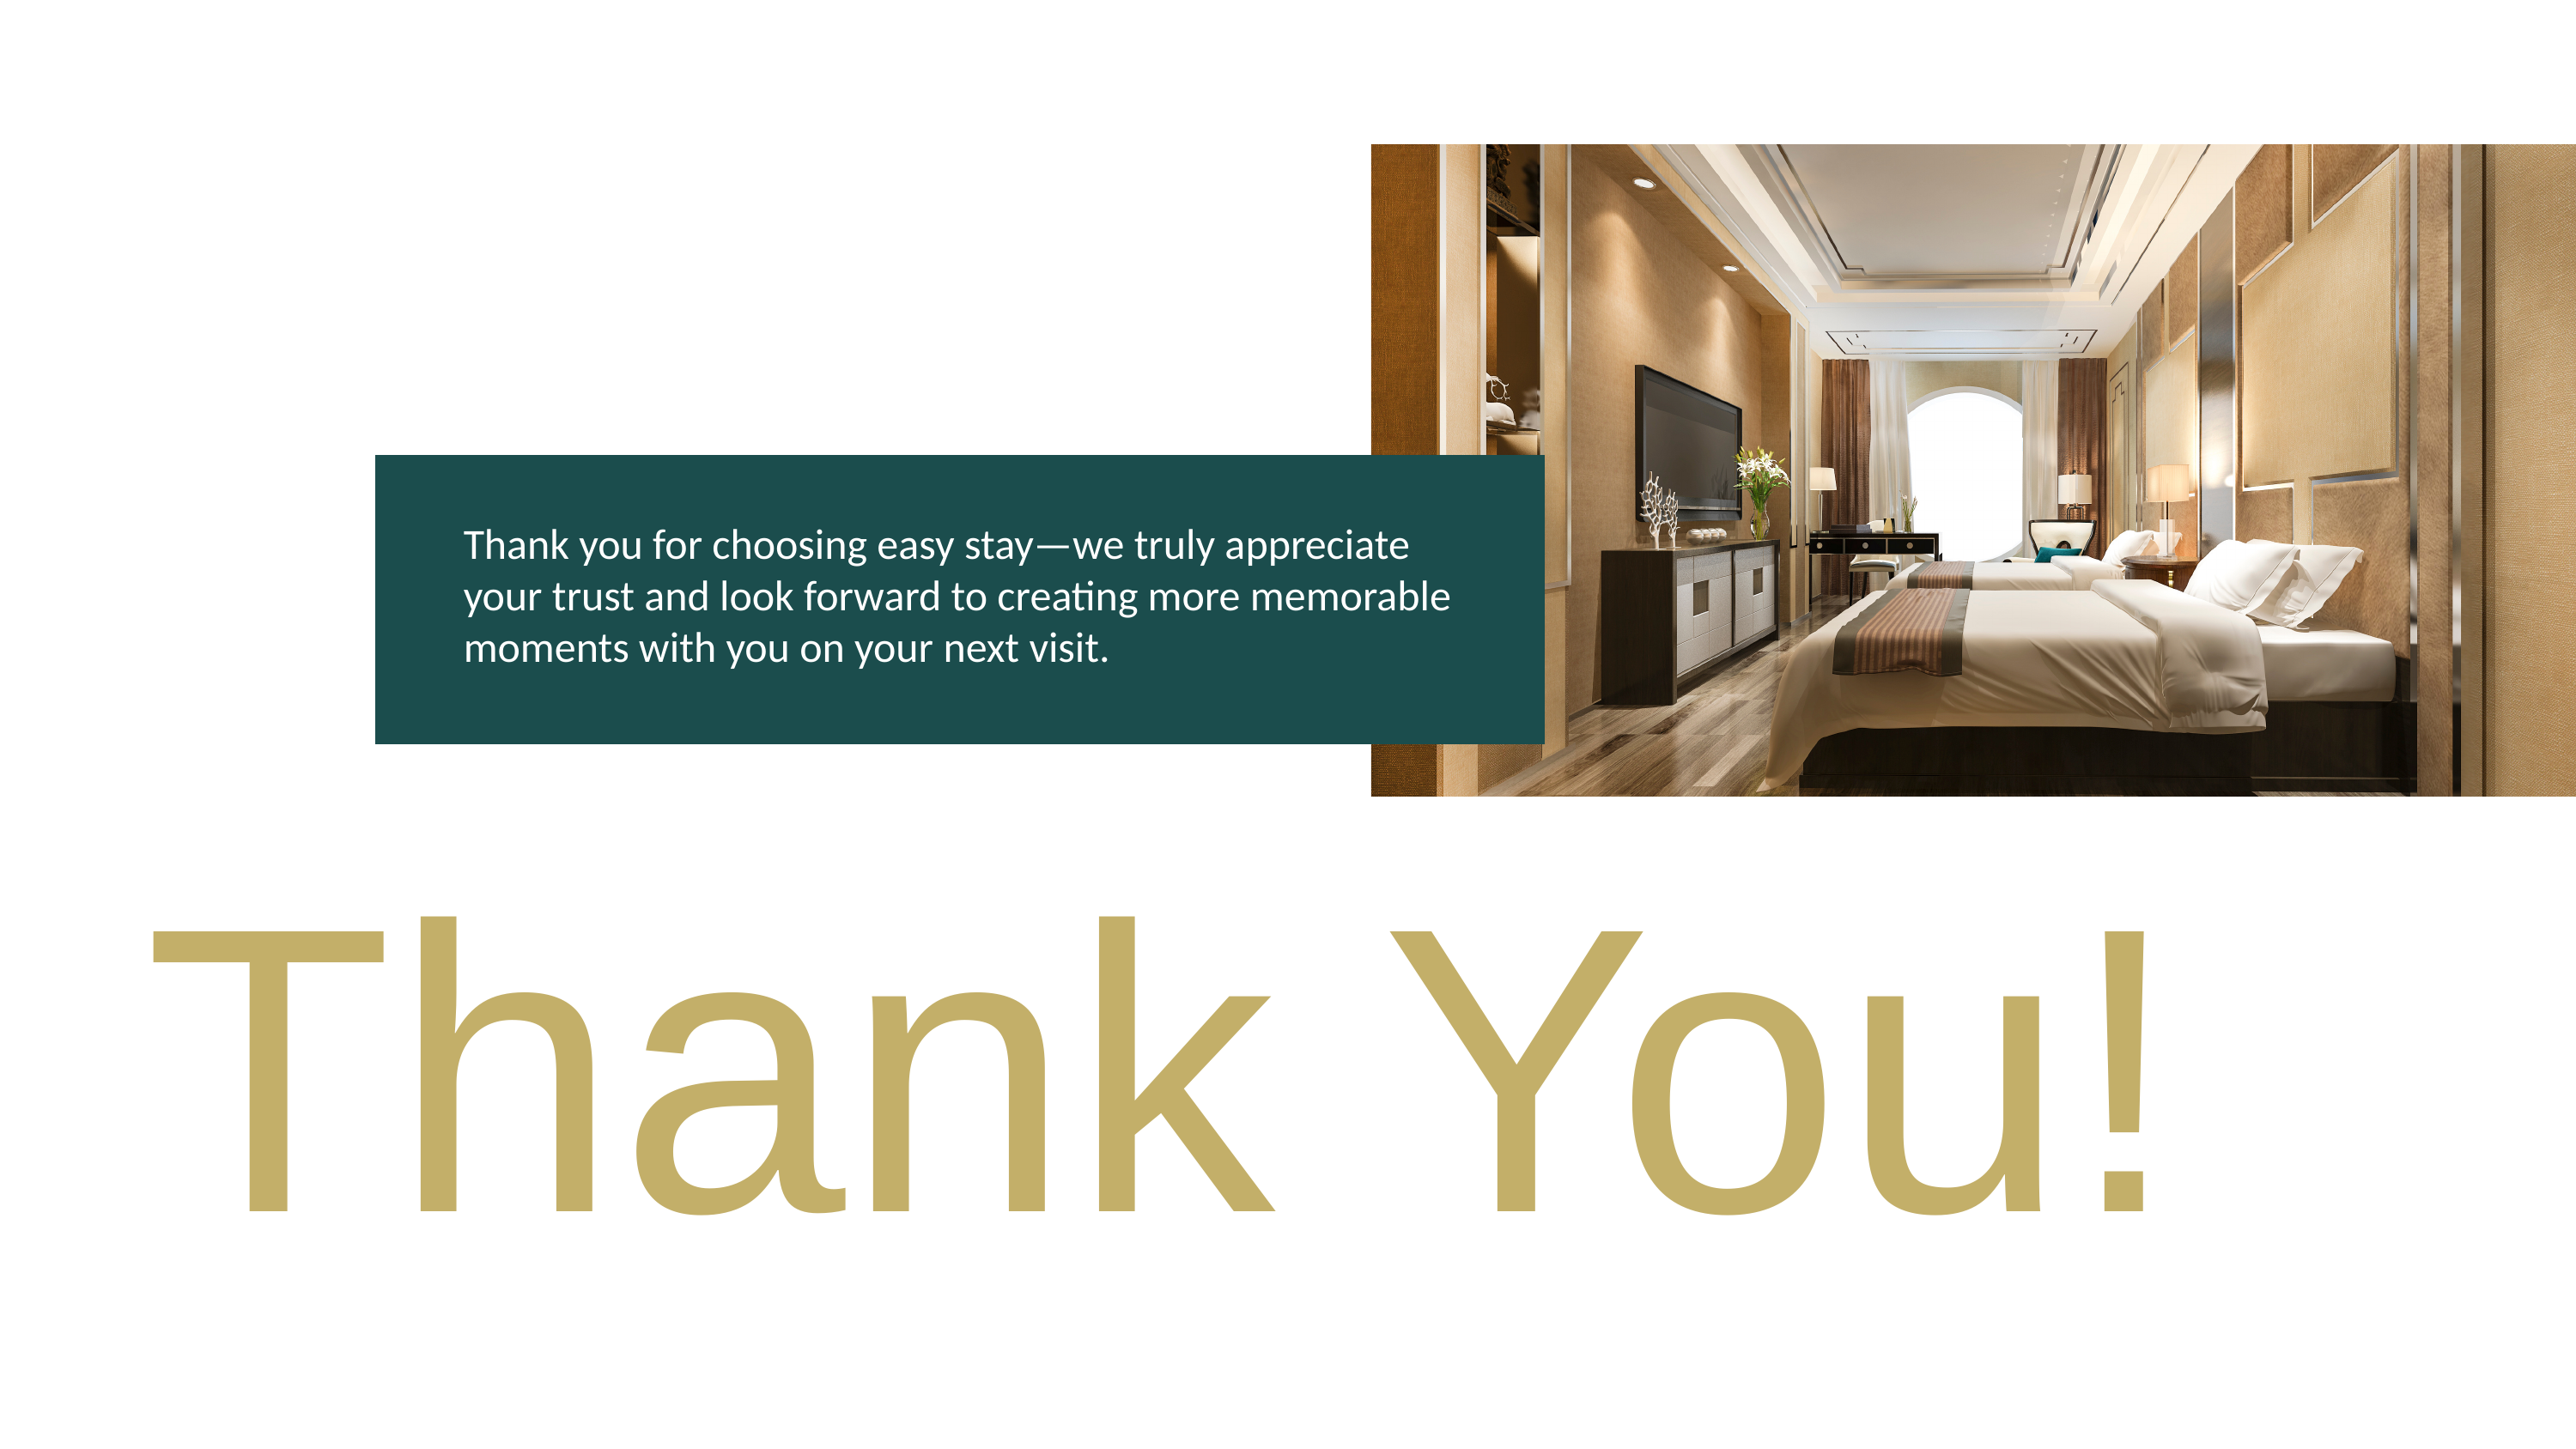

Thank you for choosing easy stay—we truly appreciate your trust and look forward to creating more memorable moments with you on your next visit.
Thank You!